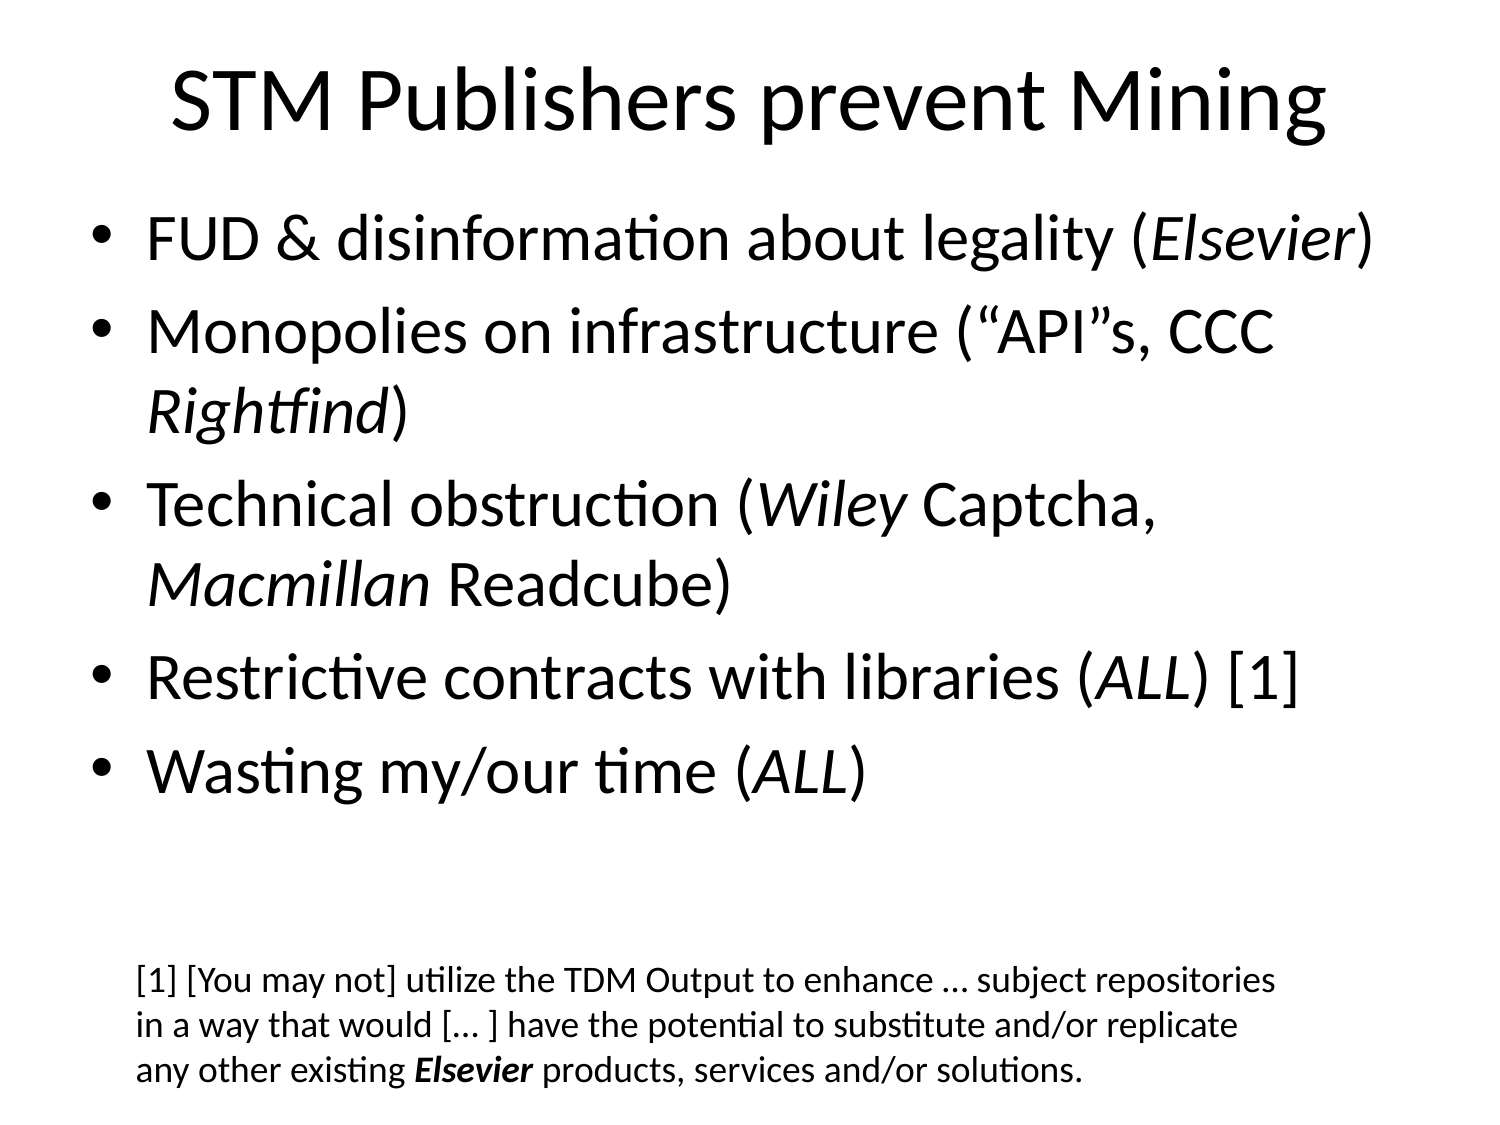

# STM Publishers prevent Mining
FUD & disinformation about legality (Elsevier)
Monopolies on infrastructure (“API”s, CCC Rightfind)
Technical obstruction (Wiley Captcha, Macmillan Readcube)
Restrictive contracts with libraries (ALL) [1]
Wasting my/our time (ALL)
[1] [You may not] utilize the TDM Output to enhance … subject repositories in a way that would [… ] have the potential to substitute and/or replicate any other existing Elsevier products, services and/or solutions.